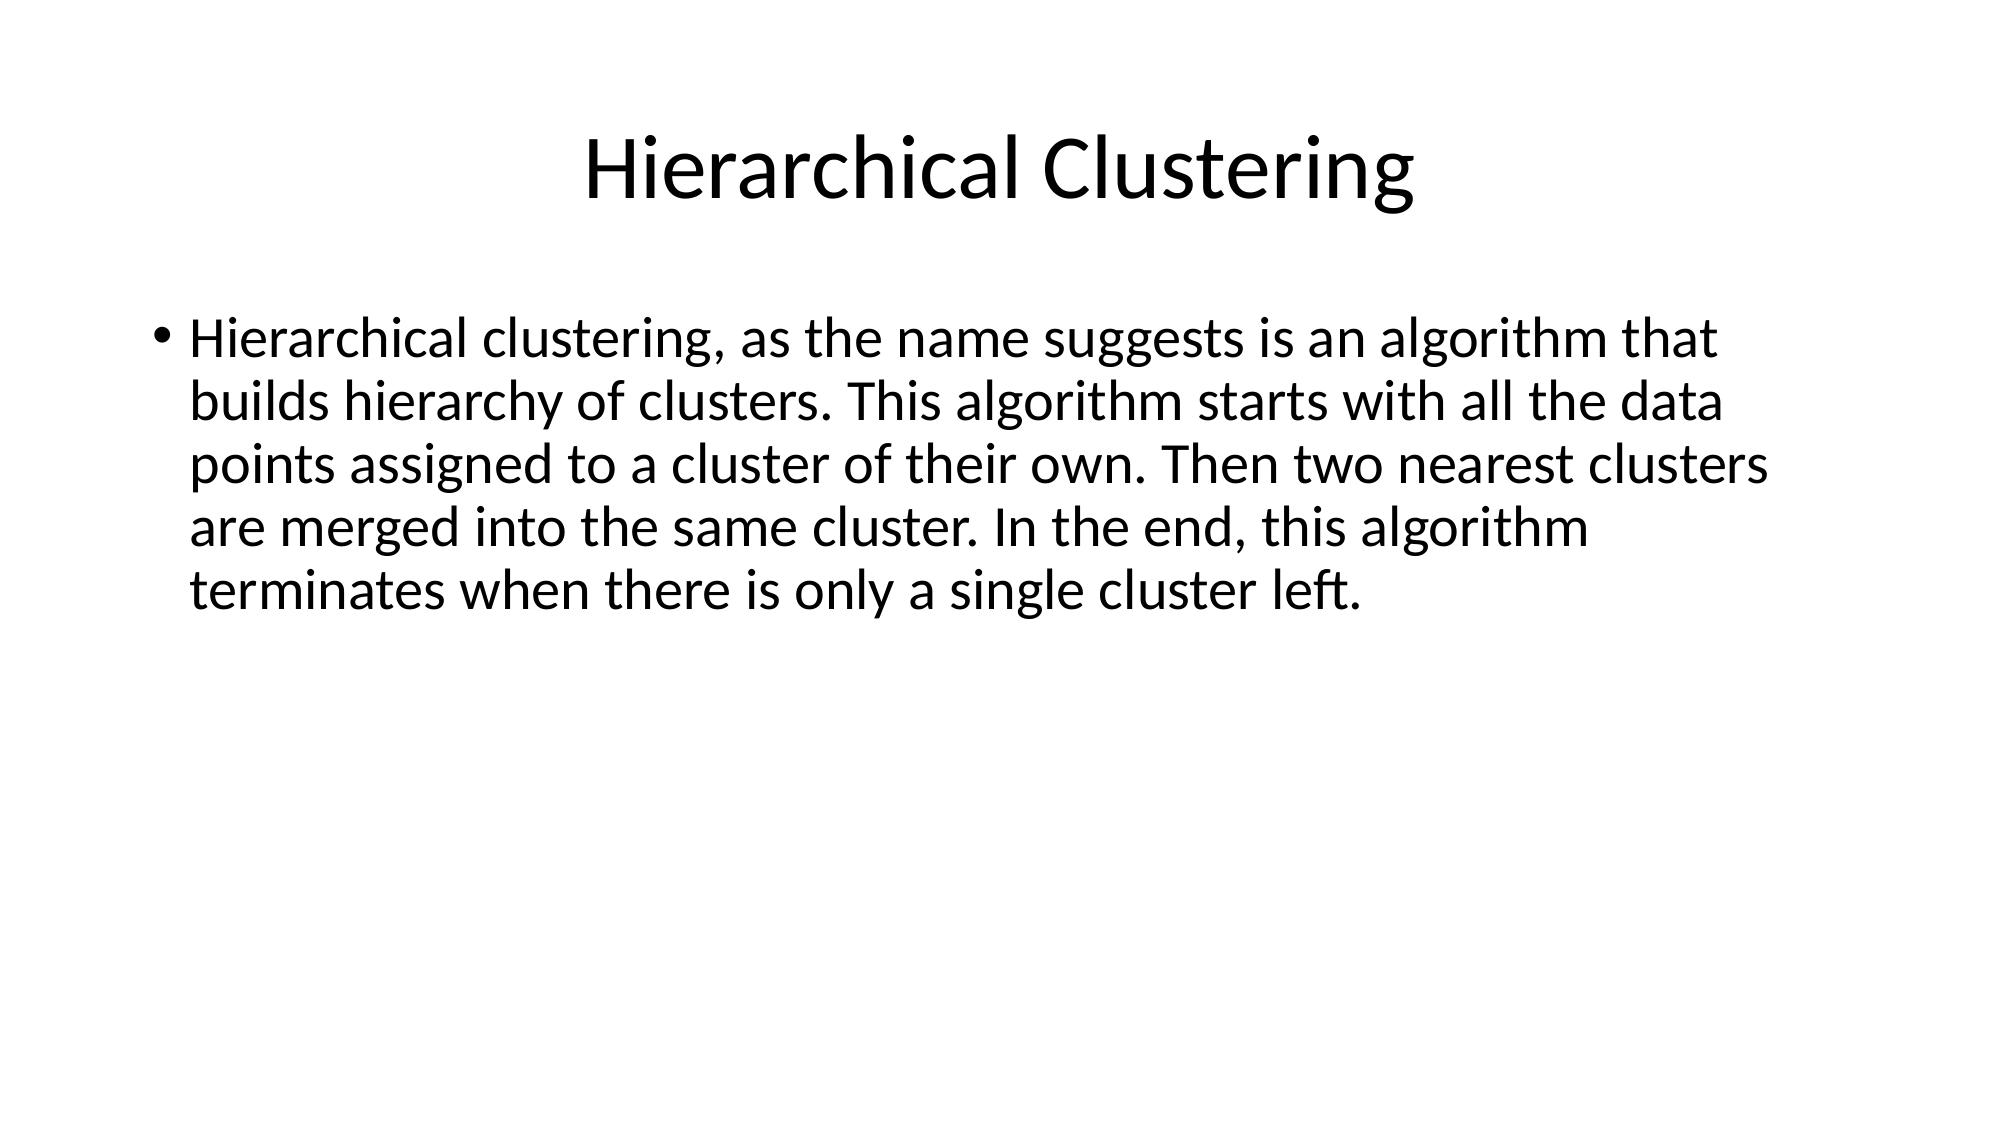

# Hierarchical Clustering
Hierarchical clustering, as the name suggests is an algorithm that builds hierarchy of clusters. This algorithm starts with all the data points assigned to a cluster of their own. Then two nearest clusters are merged into the same cluster. In the end, this algorithm terminates when there is only a single cluster left.